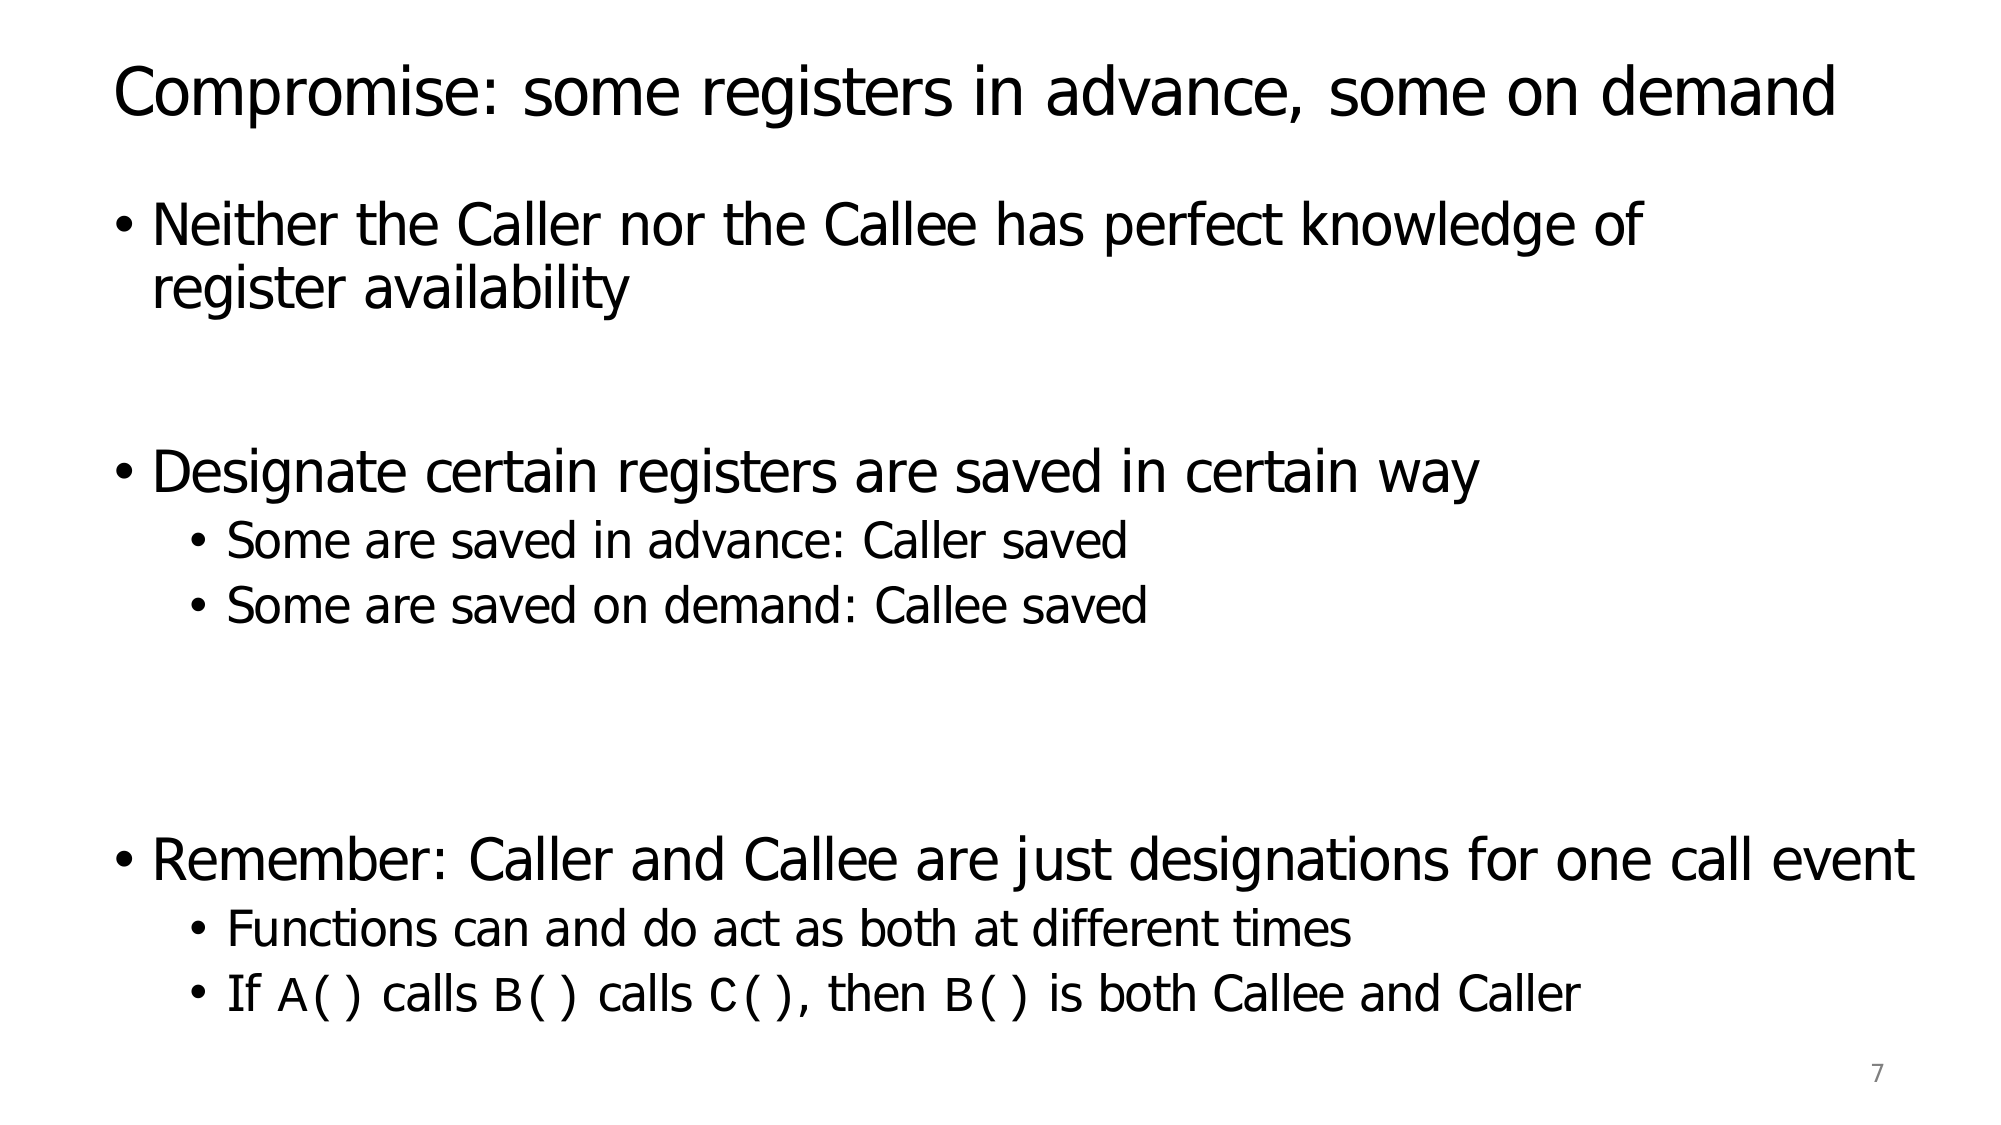

# Compromise: some registers in advance, some on demand
Neither the Caller nor the Callee has perfect knowledge of
register availability

Designate certain registers are saved in certain way
Some are saved in advance: Caller saved
Some are saved on demand: Callee saved

Remember: Caller and Callee are just designations for one call event
Functions can and do act as both at different times
If A() calls B() calls C(), then B() is both Callee and Caller
7